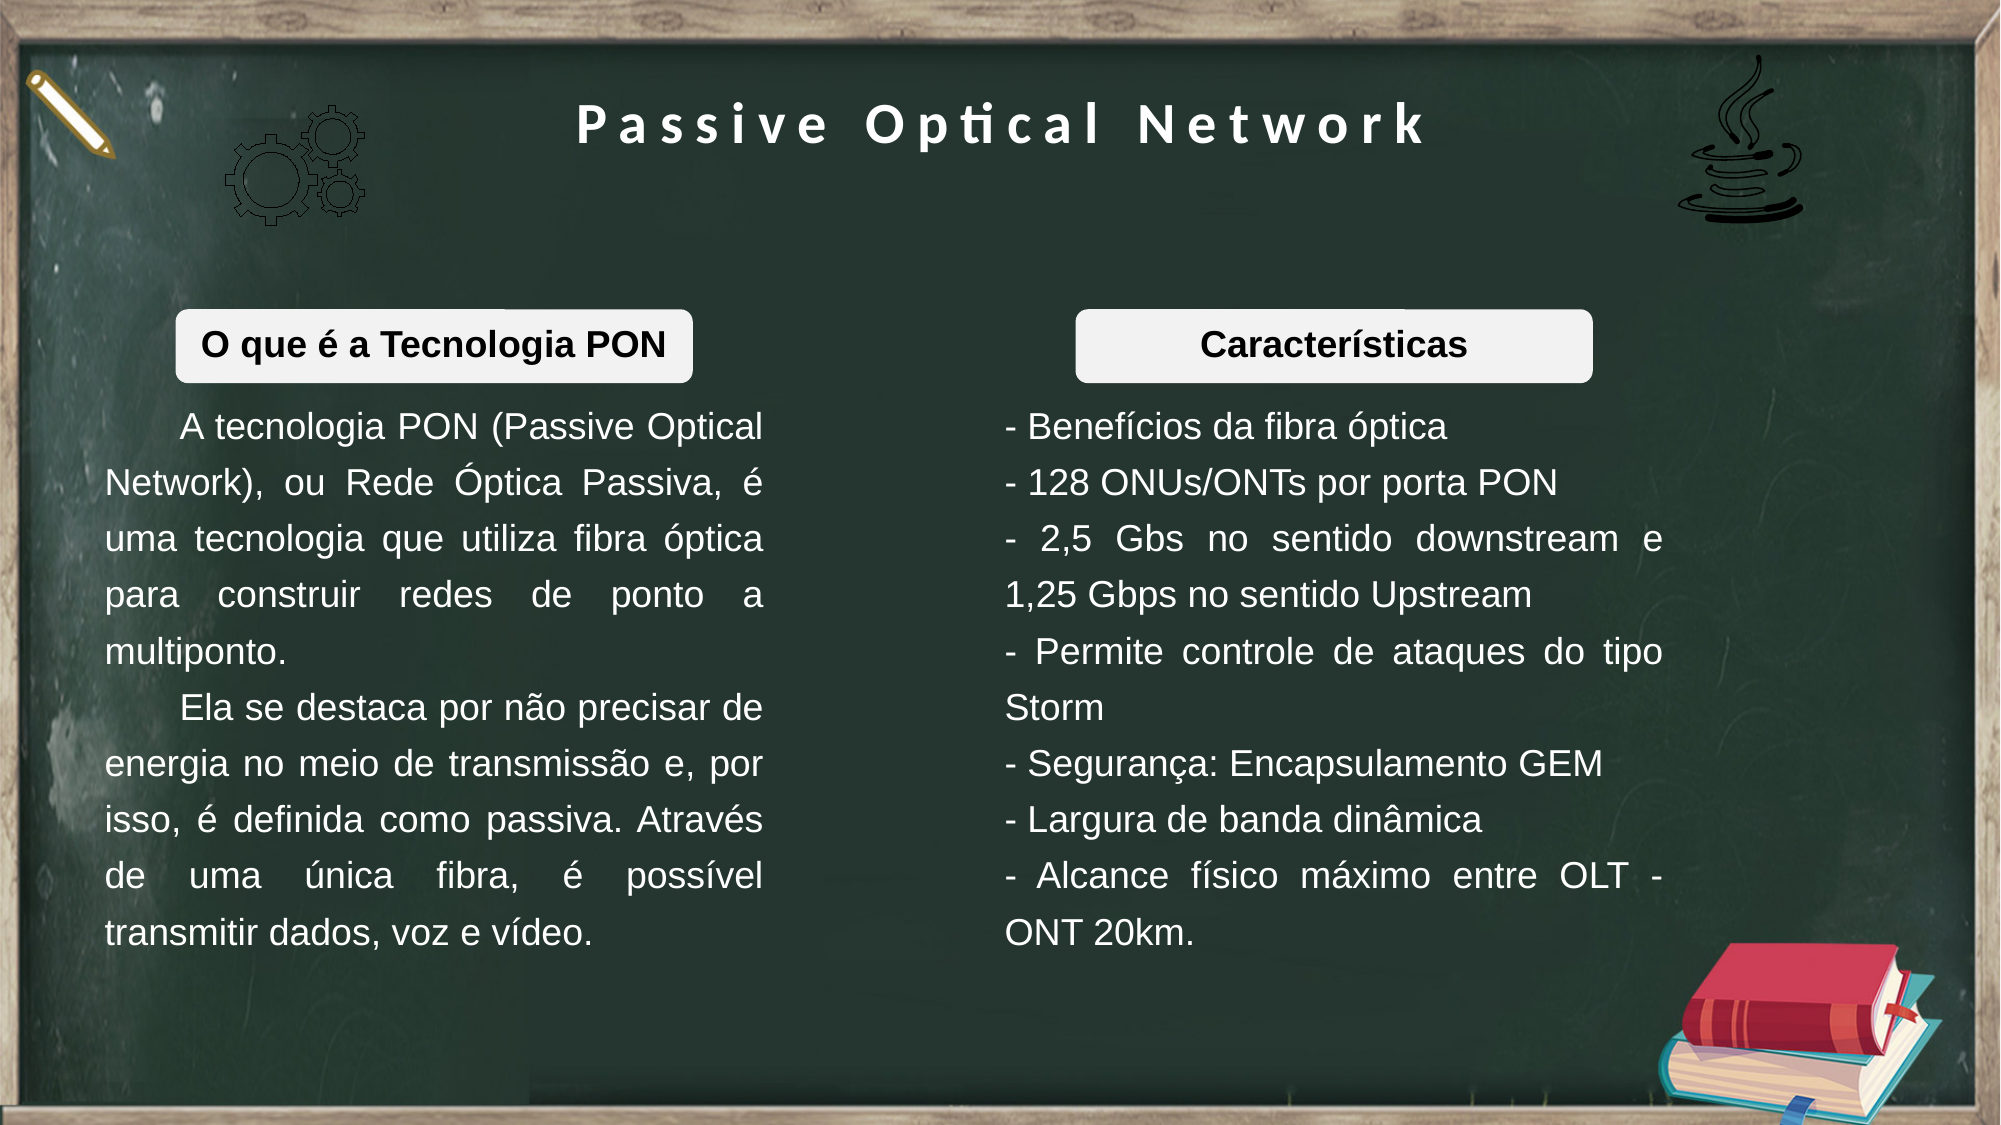

# Passive Optical Network

O que é a Tecnologia PON
A tecnologia PON (Passive Optical Network), ou Rede Óptica Passiva, é uma tecnologia que utiliza fibra óptica para construir redes de ponto a multiponto.
Ela se destaca por não precisar de energia no meio de transmissão e, por isso, é definida como passiva. Através de uma única fibra, é possível transmitir dados, voz e vídeo.
Características
- Benefícios da fibra óptica
- 128 ONUs/ONTs por porta PON
- 2,5 Gbs no sentido downstream e 1,25 Gbps no sentido Upstream
- Permite controle de ataques do tipo Storm
- Segurança: Encapsulamento GEM
- Largura de banda dinâmica
- Alcance físico máximo entre OLT - ONT 20km.